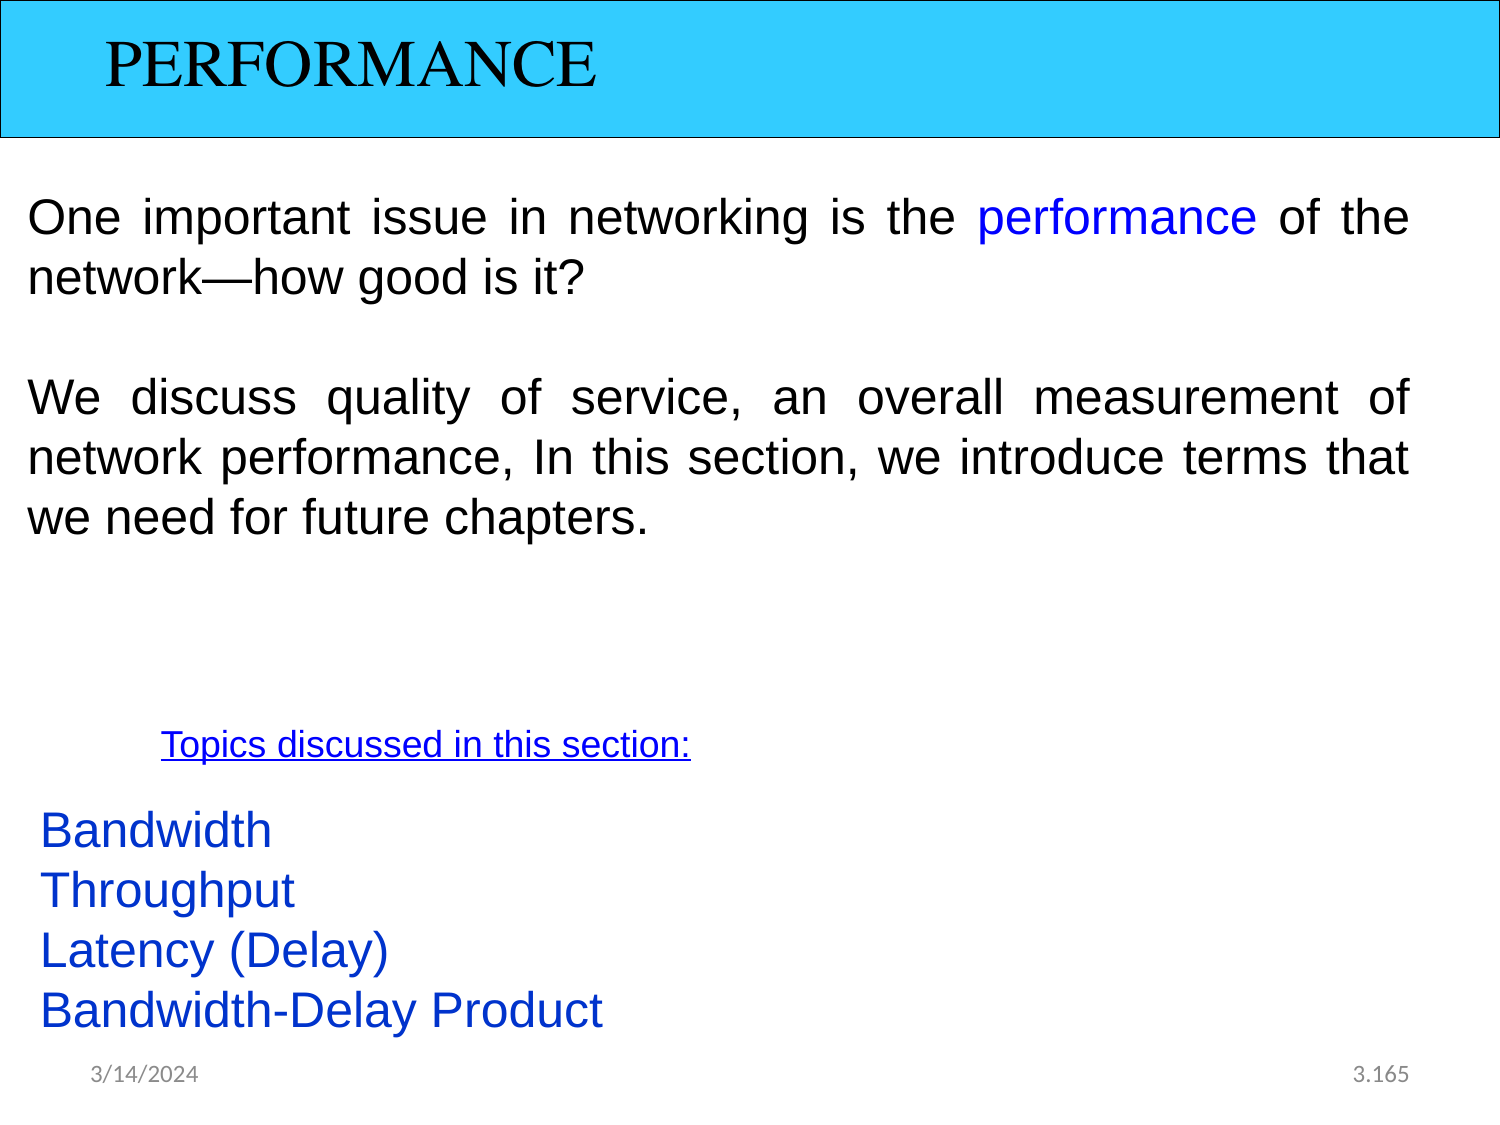

PERFORMANCE
One important issue in networking is the performance of the network—how good is it?

We discuss quality of service, an overall measurement of network performance, In this section, we introduce terms that we need for future chapters.
Topics discussed in this section:
Bandwidth
Throughput
Latency (Delay)
Bandwidth-Delay Product
3.165
3/14/2024